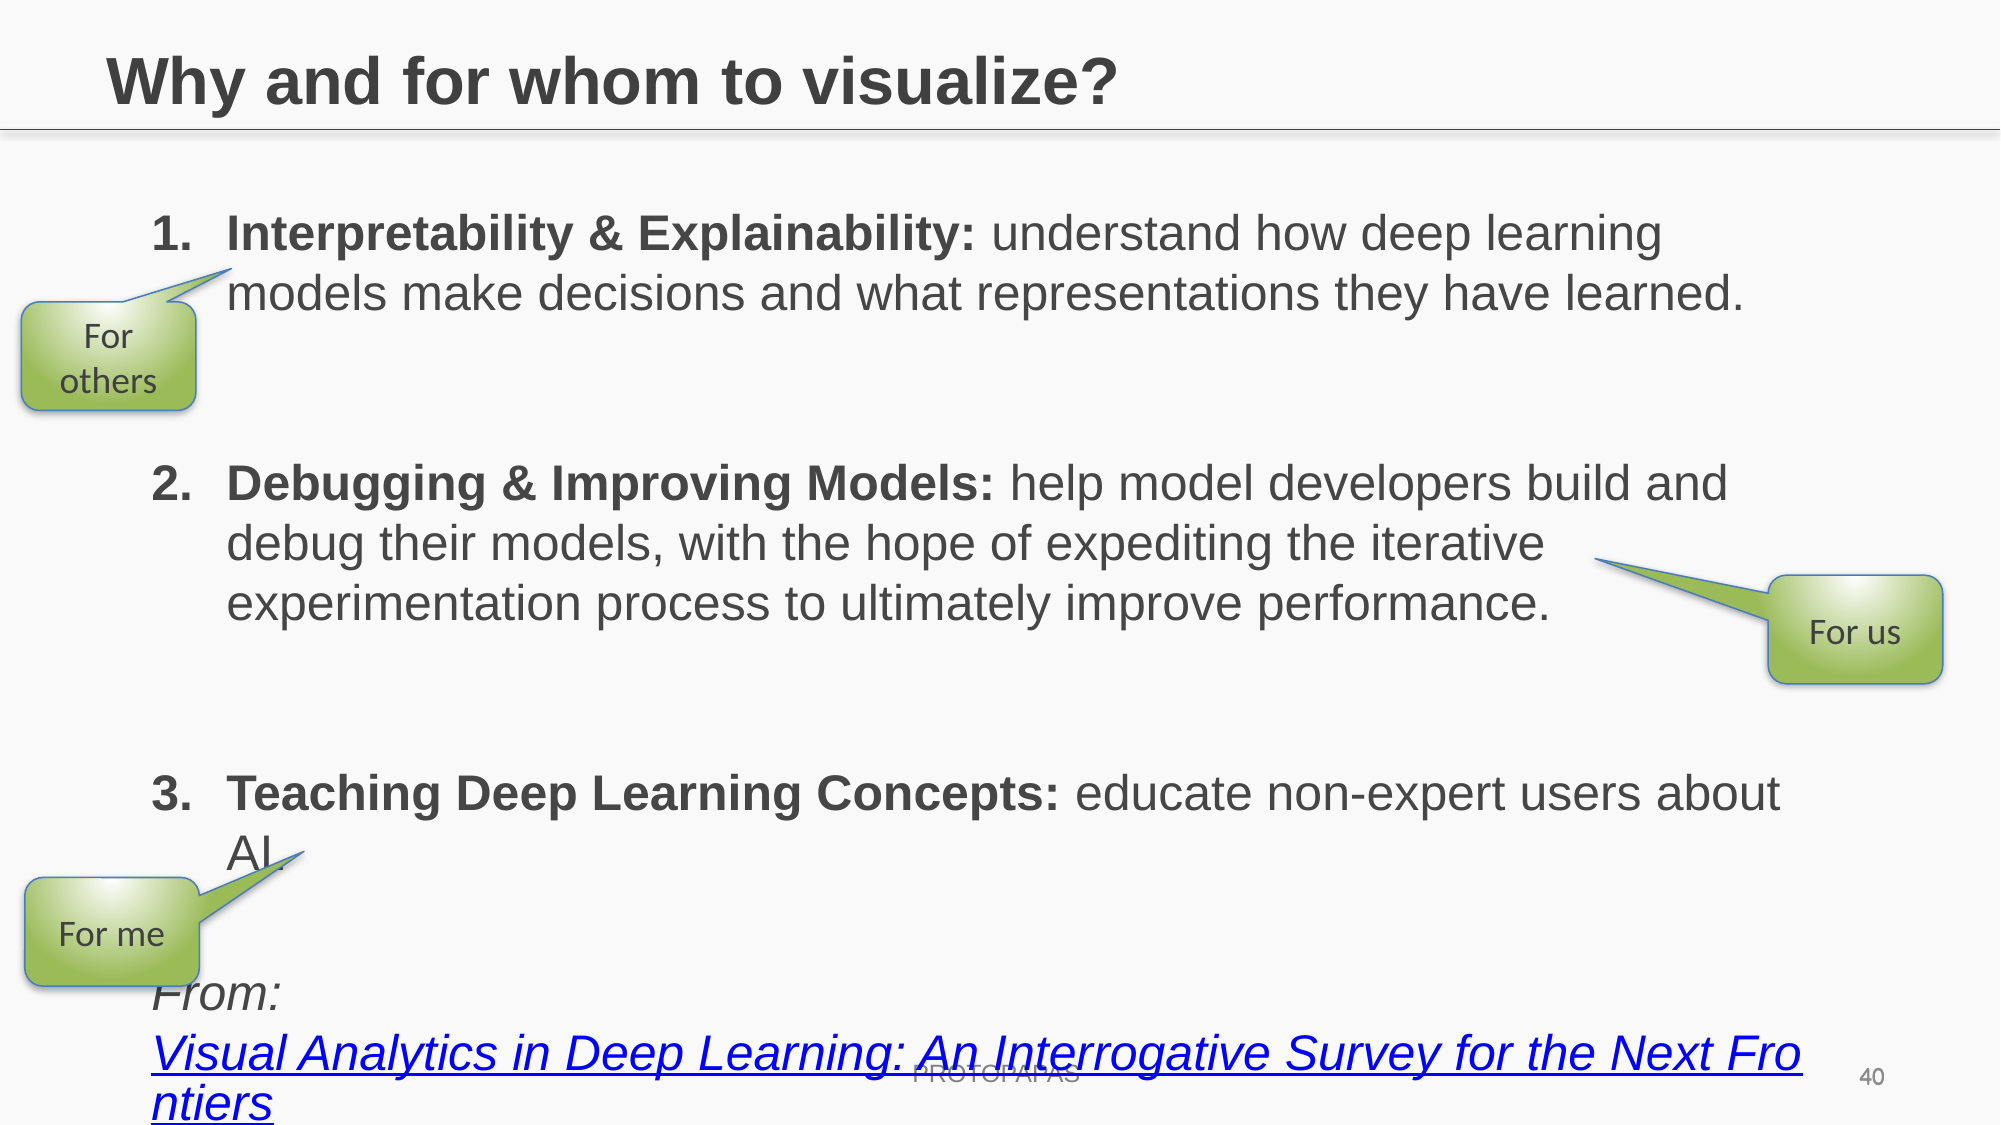

Why and for whom to visualize?
Interpretability & Explainability: understand how deep learning models make decisions and what representations they have learned.
Debugging & Improving Models: help model developers build and debug their models, with the hope of expediting the iterative experimentation process to ultimately improve performance.
Teaching Deep Learning Concepts: educate non-expert users about AI.

From: Visual Analytics in Deep Learning: An Interrogative Survey for the Next Frontiers
For others
For us
For me
Protopapas
40